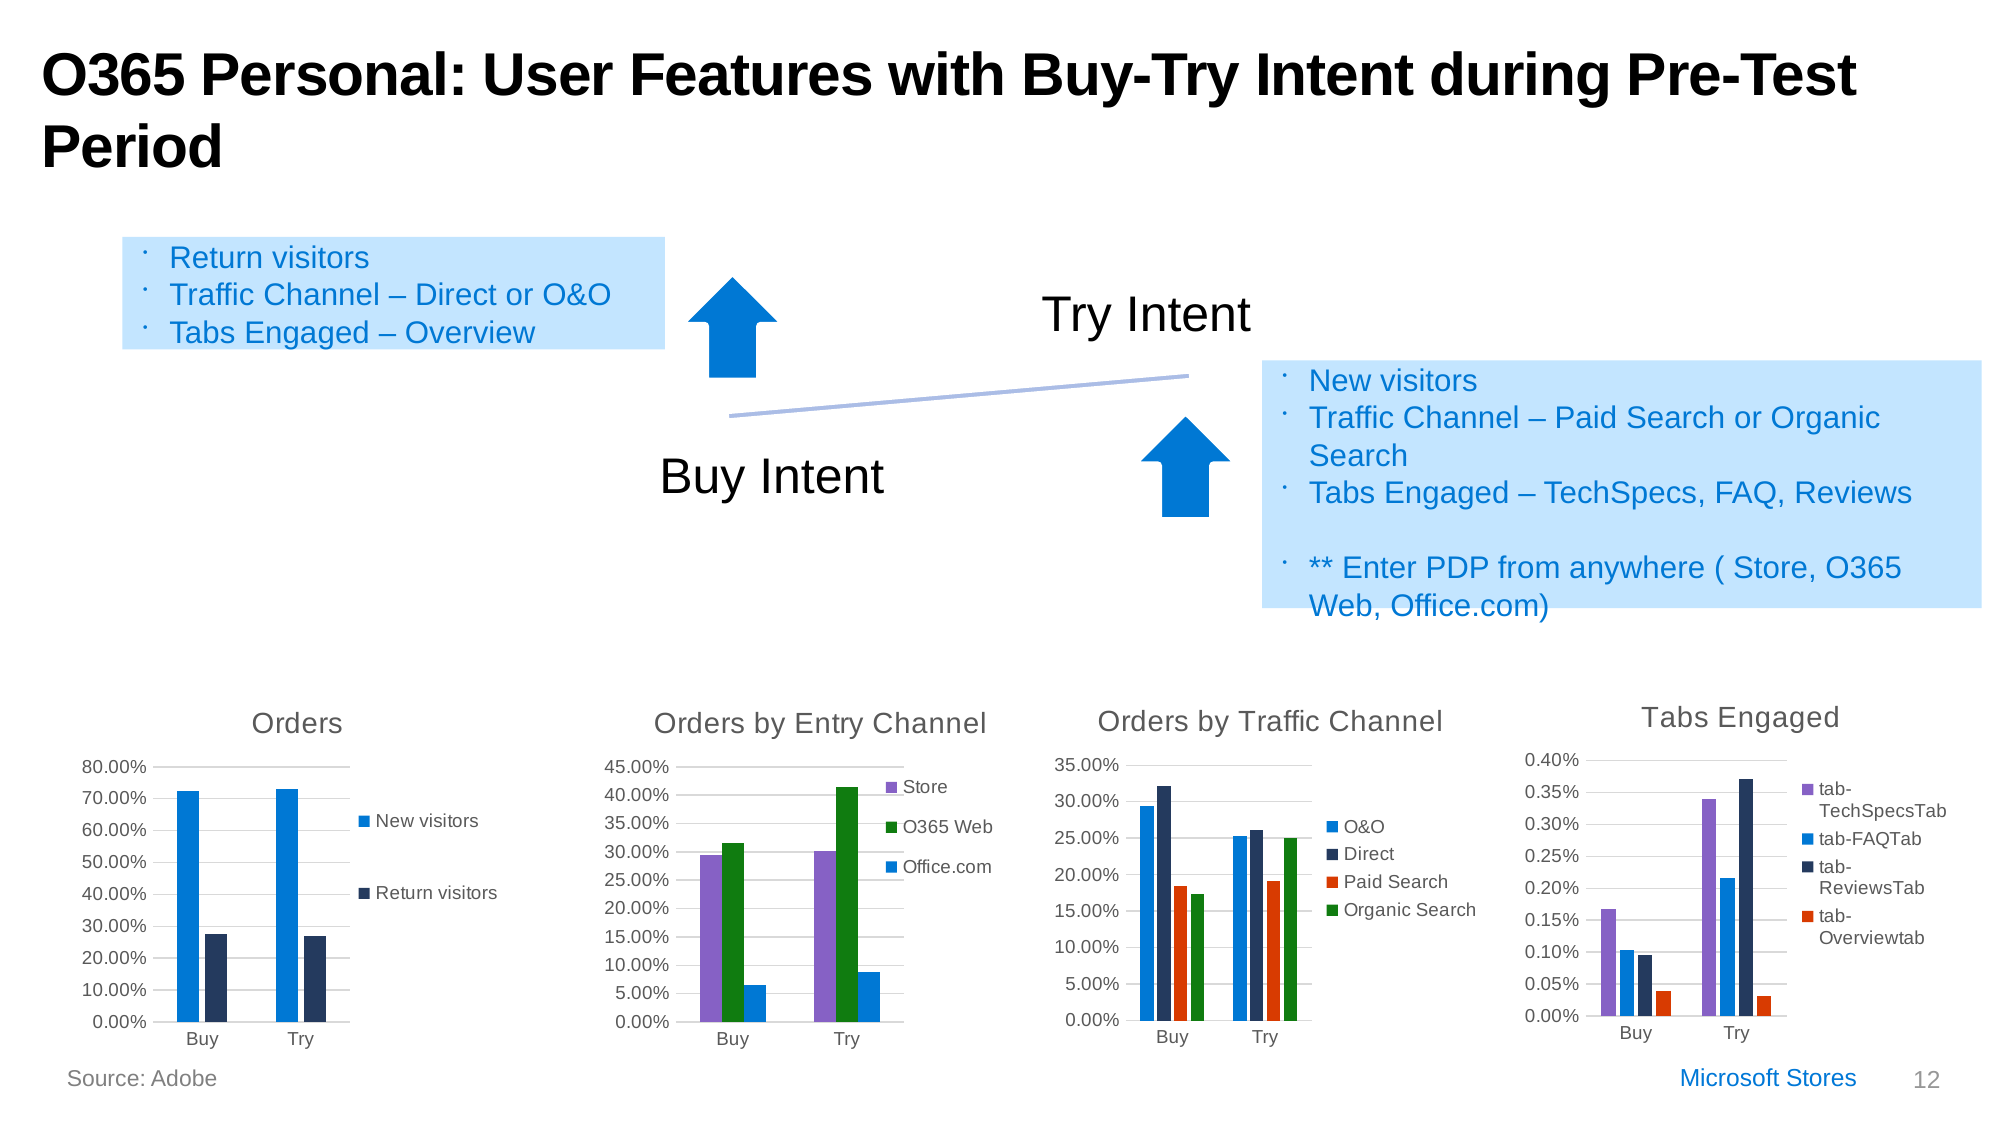

# O365 Personal: User Features with Buy-Try Intent during Pre-Test Period
Return visitors
Traffic Channel – Direct or O&O
Tabs Engaged – Overview
Try Intent
Buy Intent
New visitors
Traffic Channel – Paid Search or Organic Search
Tabs Engaged – TechSpecs, FAQ, Reviews

** Enter PDP from anywhere ( Store, O365 Web, Office.com)

### Chart: Tabs Engaged

| Category | tab-TechSpecsTab | tab-FAQTab | tab-ReviewsTab | tab-Overviewtab |
|---|---|---|---|---|
| Buy | 0.0016745047741199943 | 0.001033205073393188 | 0.0009619495510902095 | 0.00039190537266638165 |
| Try | 0.003401360544217687 | 0.0021645021645021645 | 0.0037105751391465678 | 0.00030921459492888067 |

### Chart: Orders by Traffic Channel

| Category | O&O | Direct | Paid Search | Organic Search |
|---|---|---|---|---|
| Buy | 0.2939290294997862 | 0.321148639019524 | 0.18501496365968362 | 0.17311529143508622 |
| Try | 0.2526283240568955 | 0.2606679035250464 | 0.191713048855906 | 0.2507730364873222 |

### Chart: Orders

| Category | New visitors | Return visitors |
|---|---|---|
| Buy | 0.7232791791363831 | 0.27672082086361693 |
| Try | 0.7319109461966605 | 0.2680890538033395 |

### Chart: Orders by Entry Channel

| Category | Store  | O365 Web | Office.com |
|---|---|---|---|
| Buy | 0.29474846800627047 | 0.3156619638021947 | 0.06505629186261935 |
| Try | 0.3014842300556586 | 0.41434755720470007 | 0.08750773036487322 |
Source: Adobe